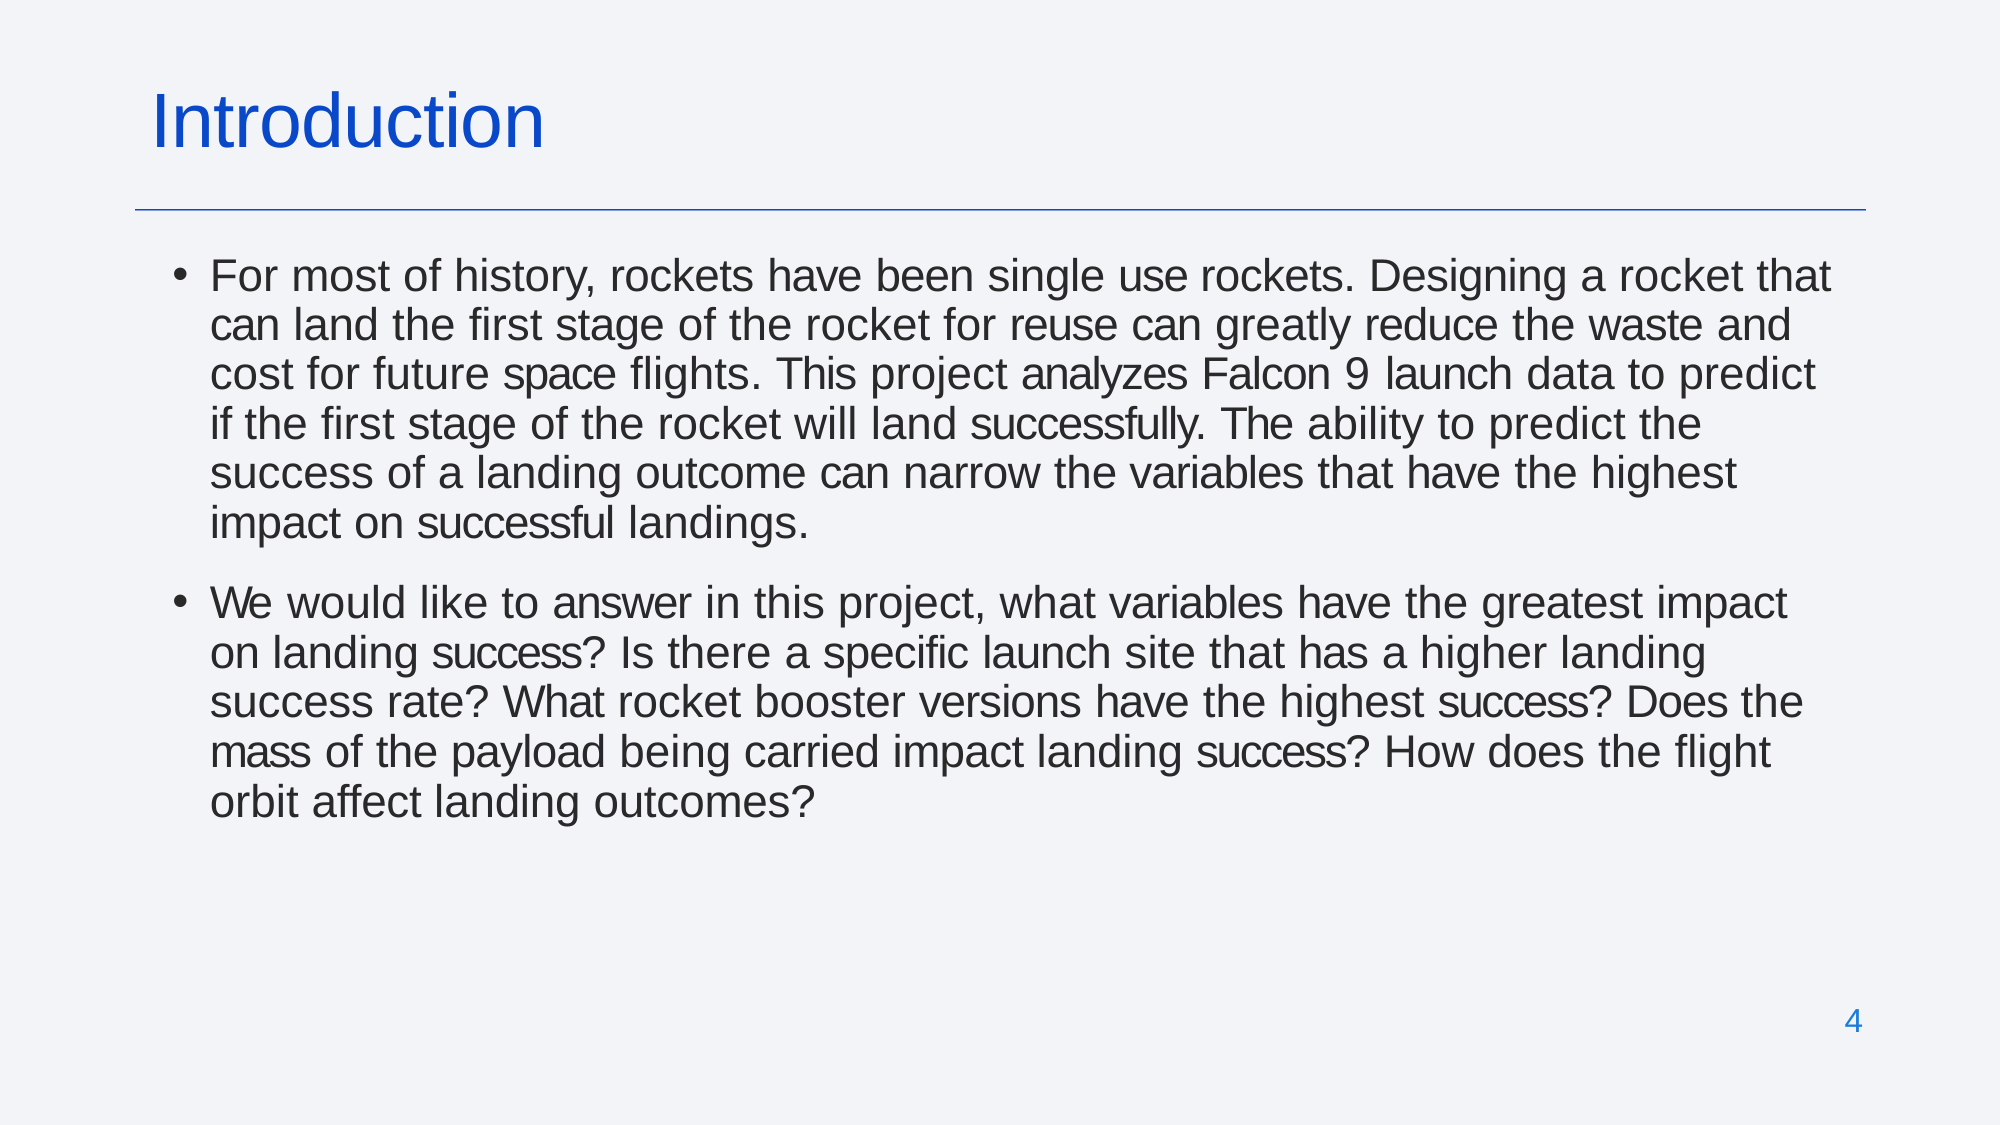

# Introduction
For most of history, rockets have been single use rockets. Designing a rocket that can land the first stage of the rocket for reuse can greatly reduce the waste and cost for future space flights. This project analyzes Falcon 9 launch data to predict if the first stage of the rocket will land successfully. The ability to predict the success of a landing outcome can narrow the variables that have the highest impact on successful landings.
We would like to answer in this project, what variables have the greatest impact on landing success? Is there a specific launch site that has a higher landing success rate? What rocket booster versions have the highest success? Does the mass of the payload being carried impact landing success? How does the flight orbit affect landing outcomes?
4